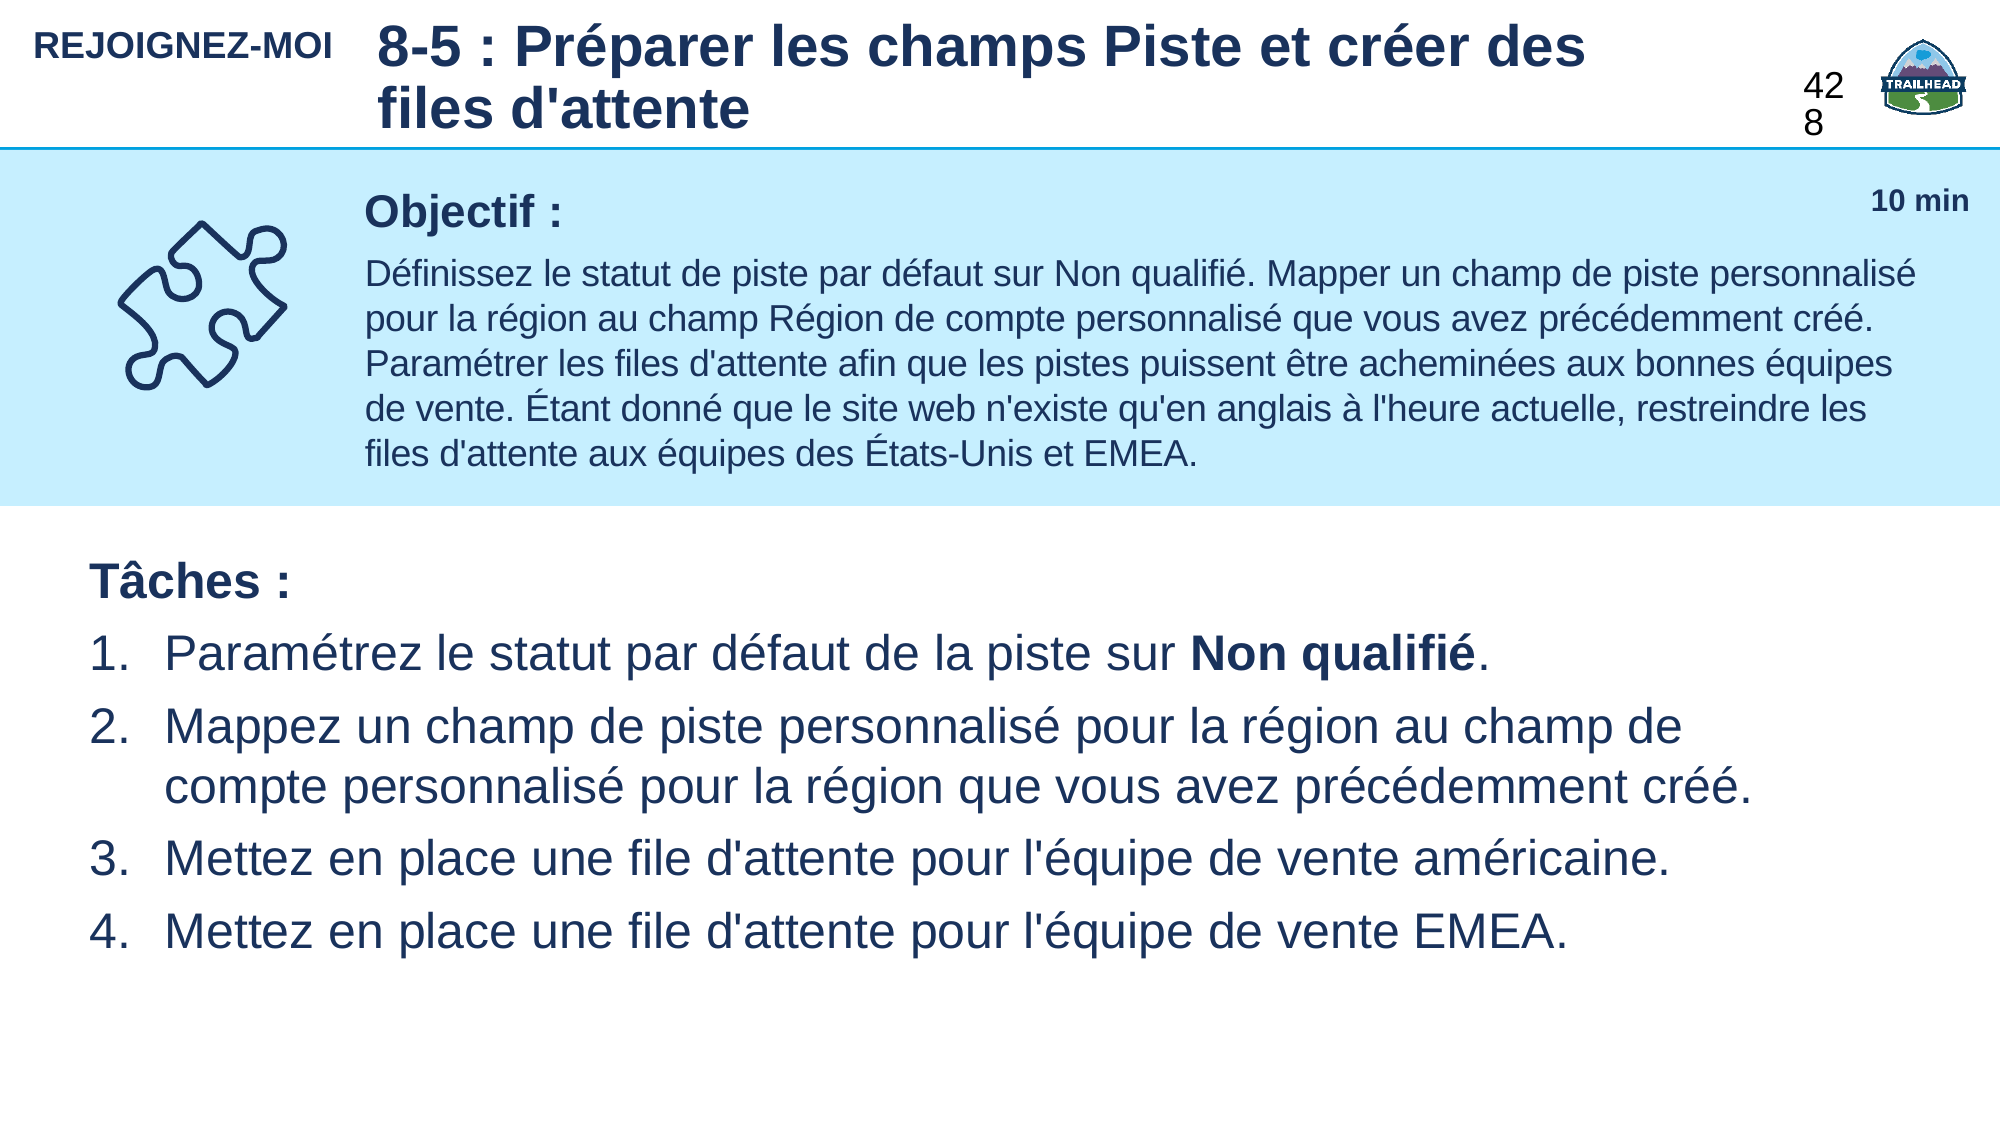

8-5 : Préparer les champs Piste et créer des files d'attente
REJOIGNEZ-MOI
428
Objectif :
Définissez le statut de piste par défaut sur Non qualifié. Mapper un champ de piste personnalisé pour la région au champ Région de compte personnalisé que vous avez précédemment créé. Paramétrer les files d'attente afin que les pistes puissent être acheminées aux bonnes équipes de vente. Étant donné que le site web n'existe qu'en anglais à l'heure actuelle, restreindre les files d'attente aux équipes des États-Unis et EMEA.
10 min
Tâches :
Paramétrez le statut par défaut de la piste sur Non qualifié.
Mappez un champ de piste personnalisé pour la région au champ de compte personnalisé pour la région que vous avez précédemment créé.
Mettez en place une file d'attente pour l'équipe de vente américaine.
Mettez en place une file d'attente pour l'équipe de vente EMEA.